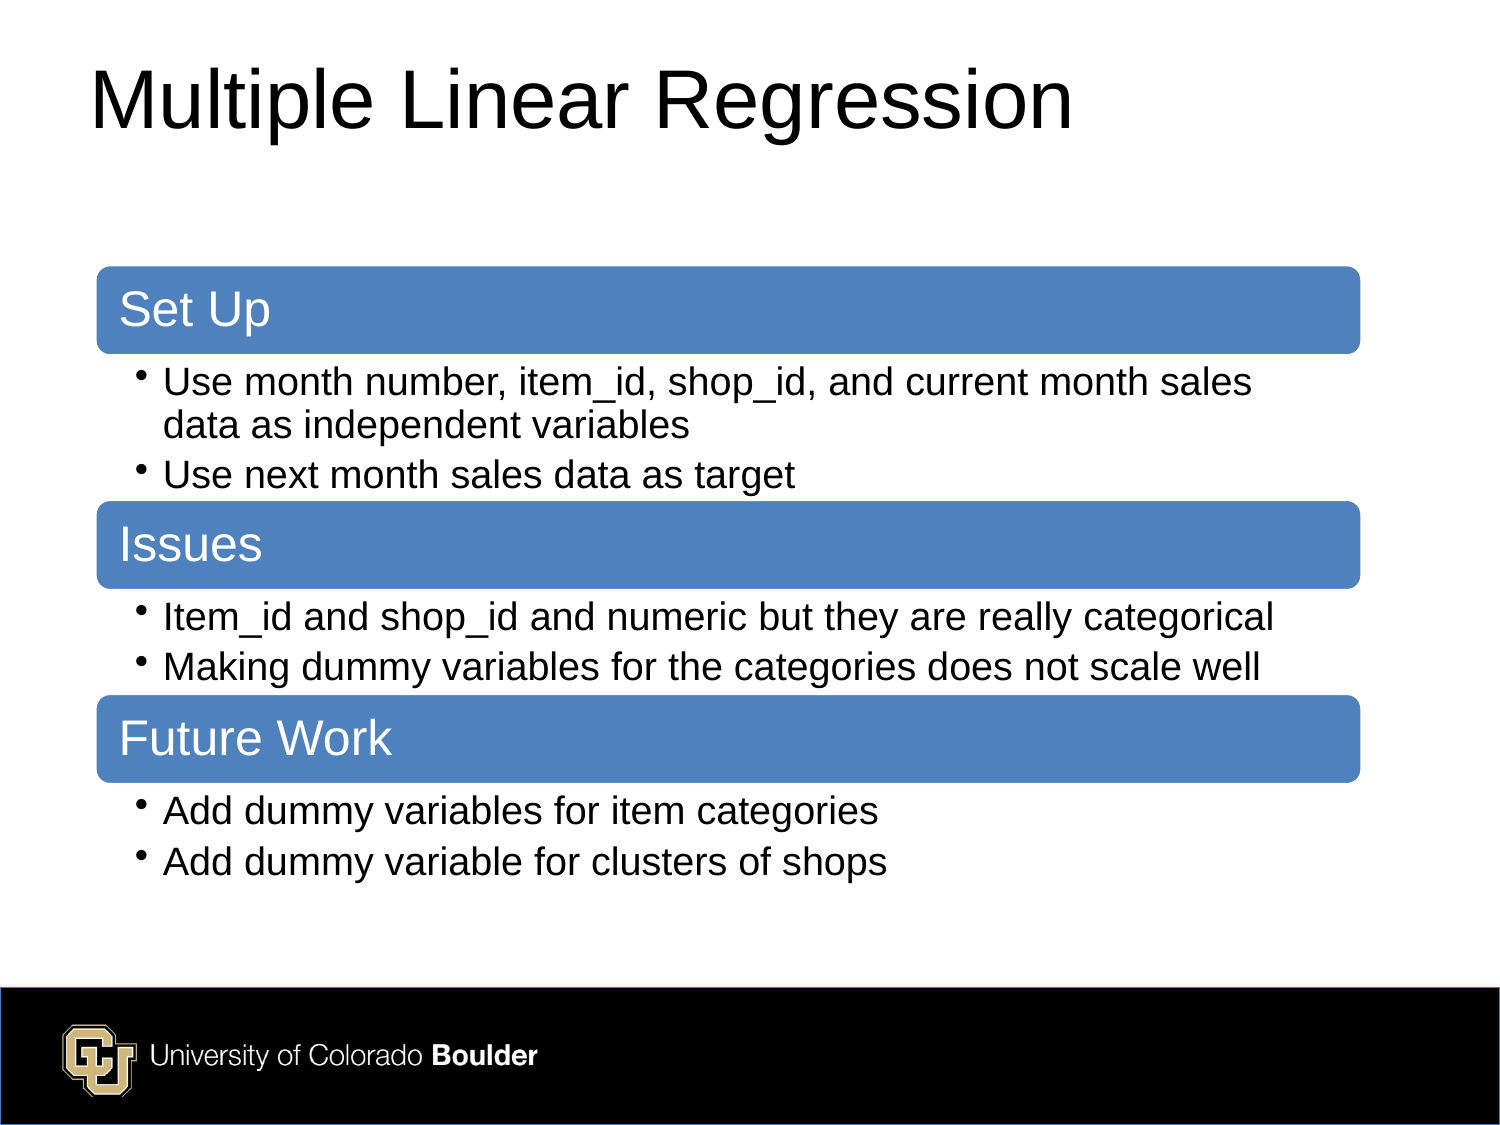

Multiple Linear Regression
Set Up
Use month number, item_id, shop_id, and current month sales data as independent variables
Use next month sales data as target
Issues
Item_id and shop_id and numeric but they are really categorical
Making dummy variables for the categories does not scale well
Future Work
Add dummy variables for item categories
Add dummy variable for clusters of shops